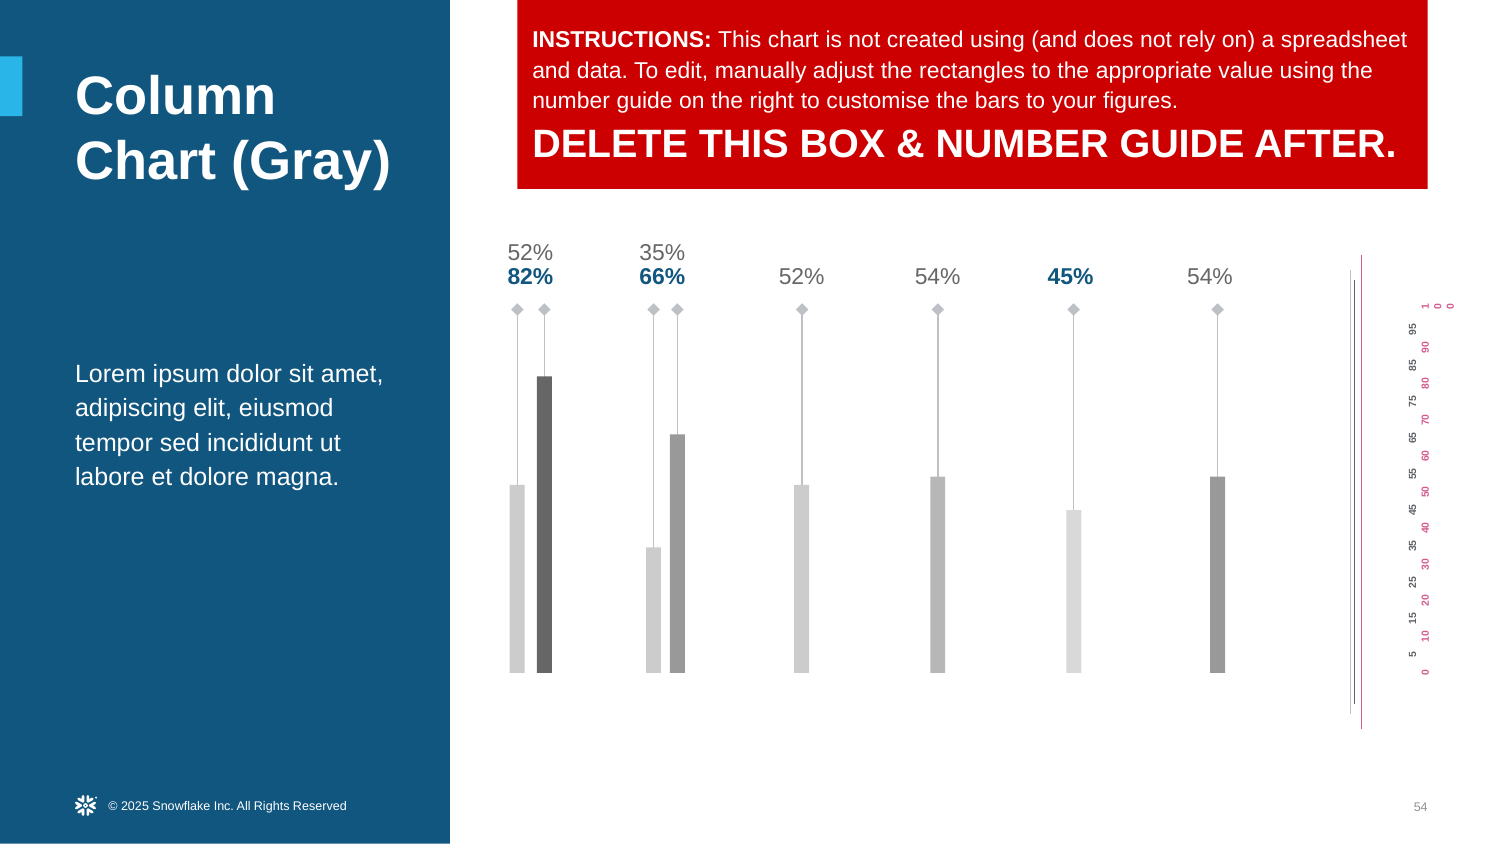

INSTRUCTIONS: This chart is not created using (and does not rely on) a spreadsheet and data. To edit, manually adjust the rectangles to the appropriate value using the number guide on the right to customise the bars to your figures.
DELETE THIS BOX & NUMBER GUIDE AFTER.
Column
Chart (Gray)
Lorem ipsum dolor sit amet, adipiscing elit, eiusmod tempor sed incididunt ut labore et dolore magna.
52%
35%
82%
66%
52%
54%
45%
54%
100
95
90
85
80
75
70
65
60
55
50
45
40
35
30
25
20
15
10
5
0

54